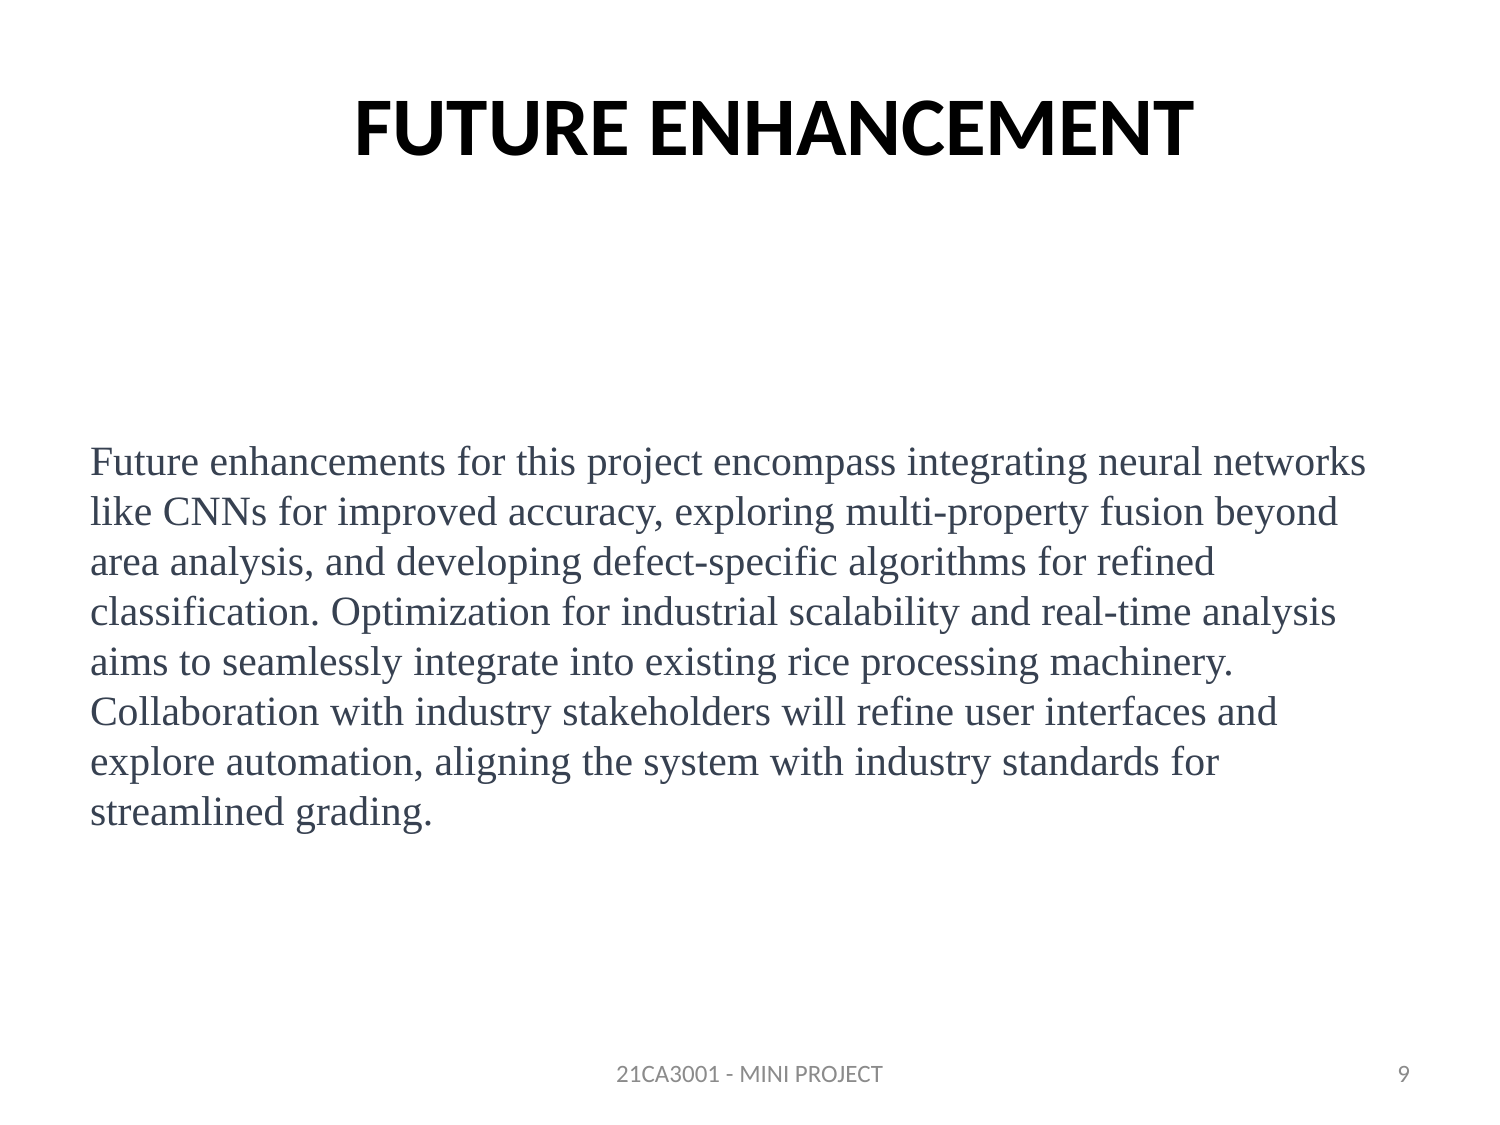

# FUTURE ENHANCEMENT
Future enhancements for this project encompass integrating neural networks like CNNs for improved accuracy, exploring multi-property fusion beyond area analysis, and developing defect-specific algorithms for refined classification. Optimization for industrial scalability and real-time analysis aims to seamlessly integrate into existing rice processing machinery. Collaboration with industry stakeholders will refine user interfaces and explore automation, aligning the system with industry standards for streamlined grading.
21CA3001 - MINI PROJECT
9